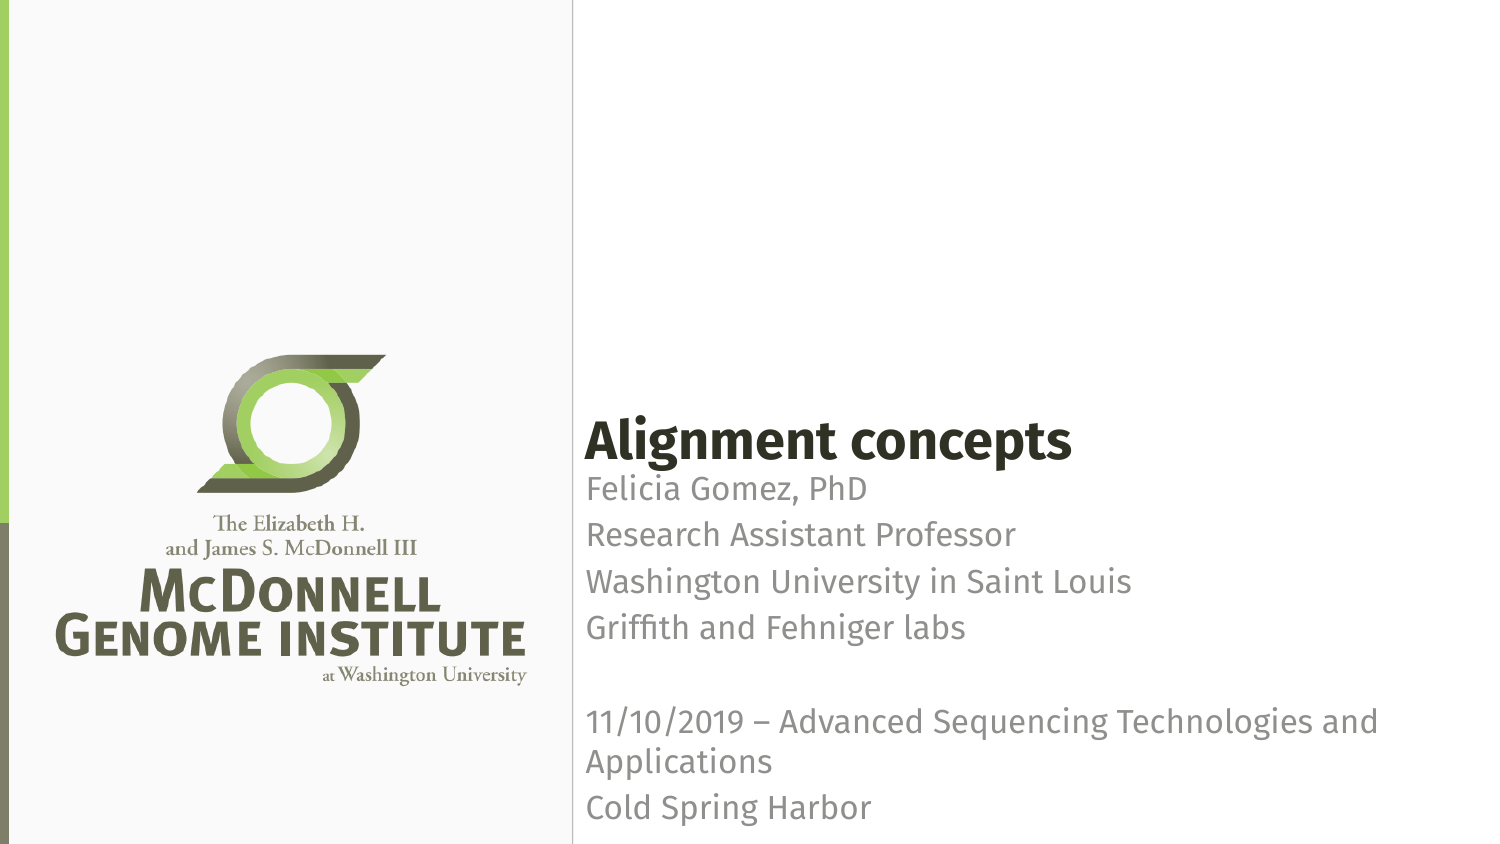

# Alignment concepts
Felicia Gomez, PhD
Research Assistant Professor
Washington University in Saint Louis
Griffith and Fehniger labs

11/10/2019 – Advanced Sequencing Technologies and Applications
Cold Spring Harbor